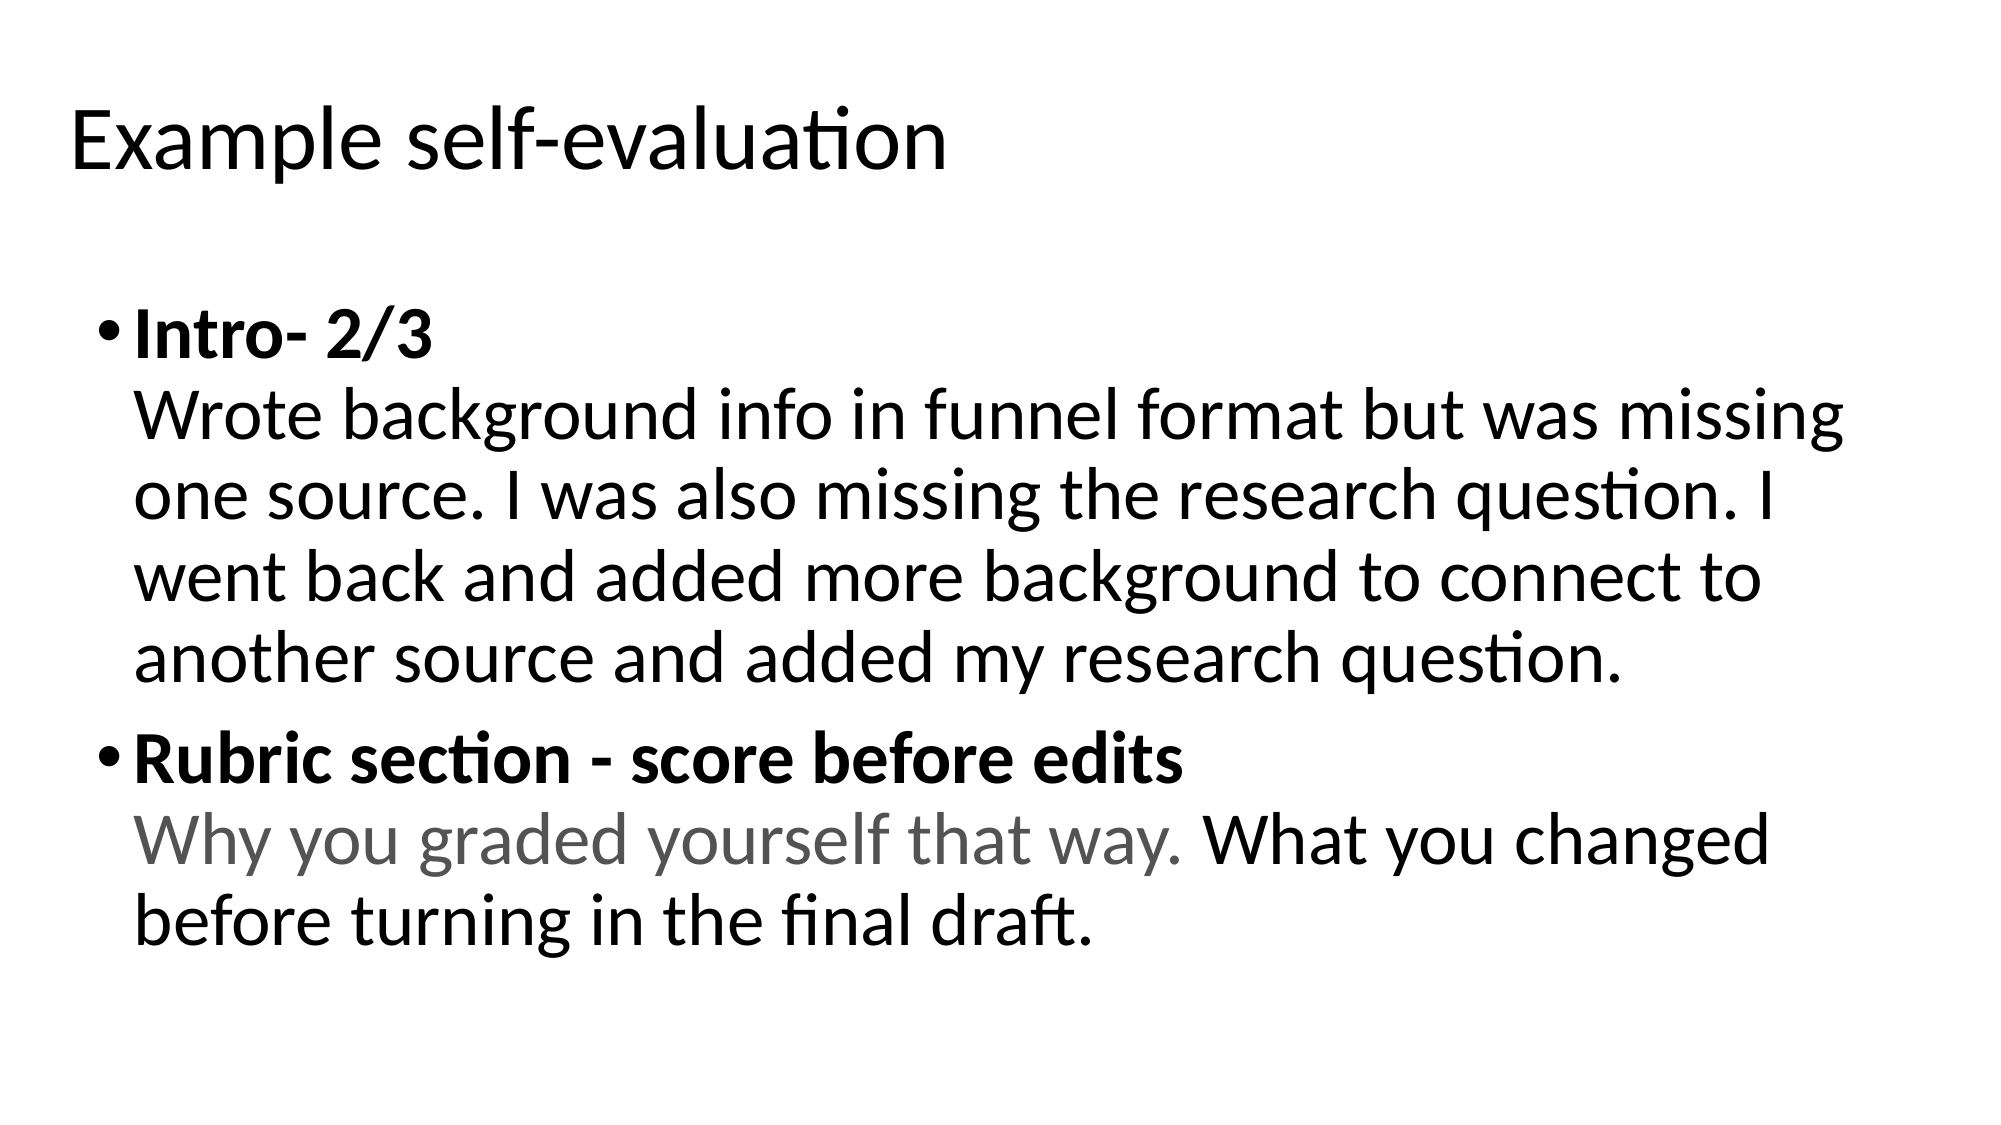

# Example self-evaluation
Intro- 2/3
Wrote background info in funnel format but was missing one source. I was also missing the research question. I went back and added more background to connect to another source and added my research question.
Rubric section - score before edits
Why you graded yourself that way. What you changed before turning in the final draft.